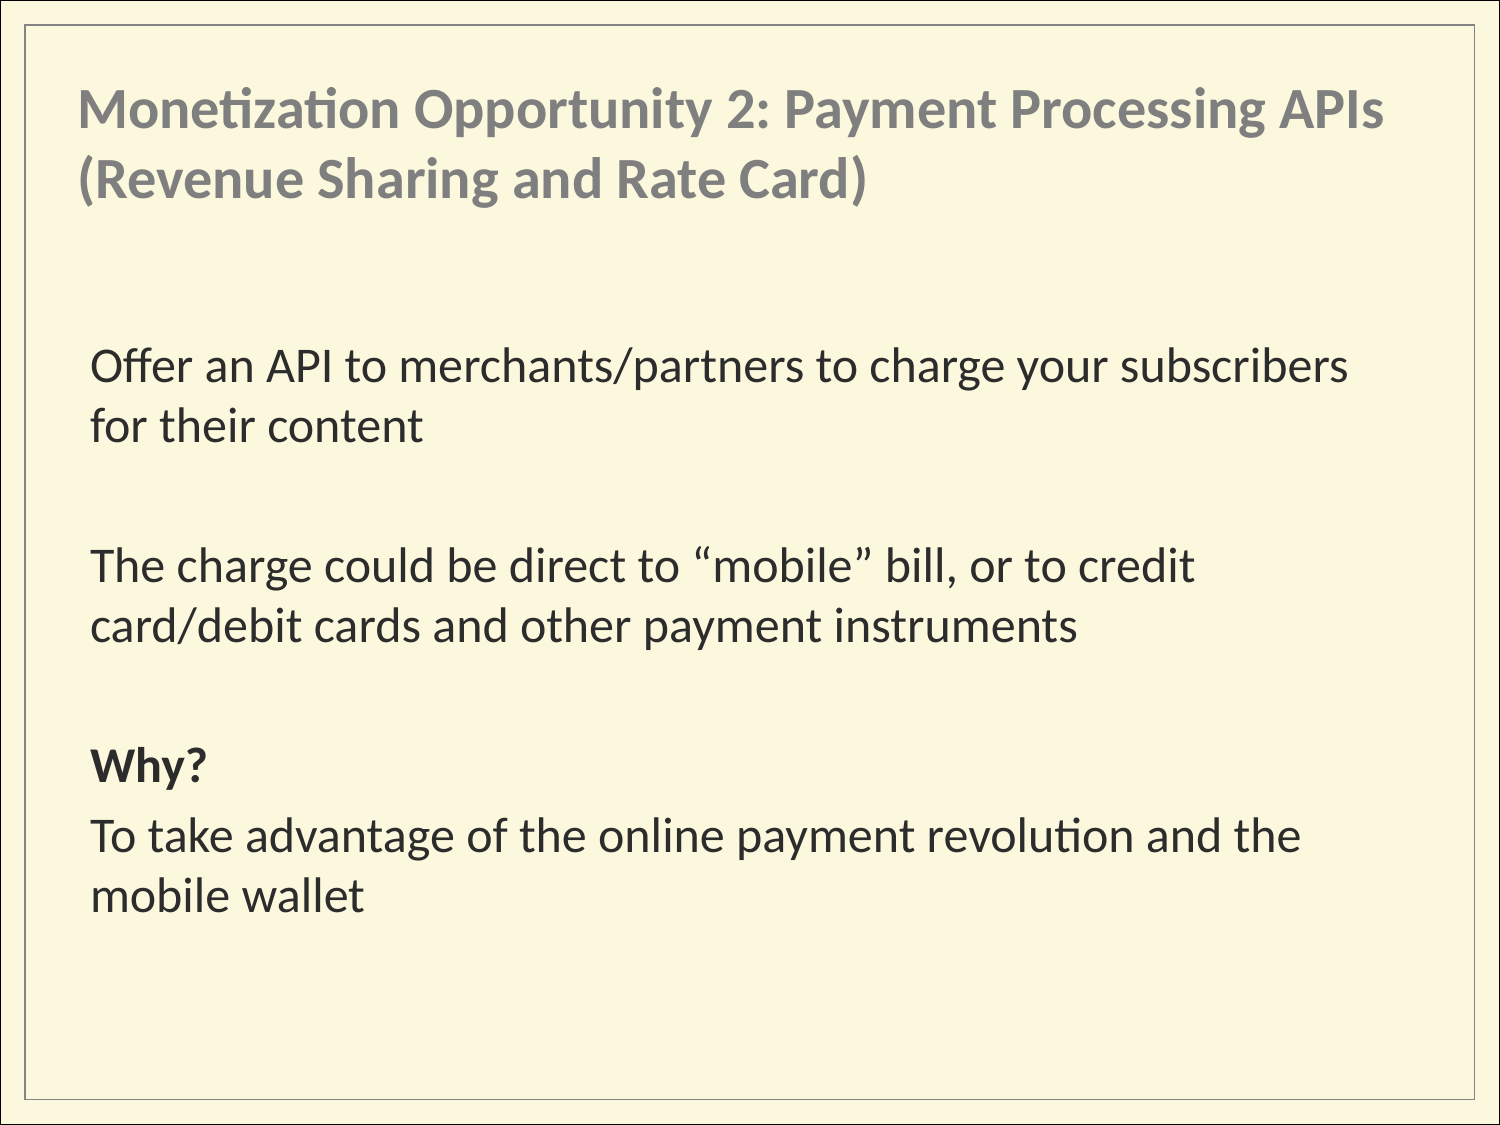

Monetization Opportunity 2: Payment Processing APIs
(Revenue Sharing and Rate Card)
Offer an API to merchants/partners to charge your subscribers for their content

The charge could be direct to “mobile” bill, or to credit card/debit cards and other payment instruments

Why?
To take advantage of the online payment revolution and the mobile wallet